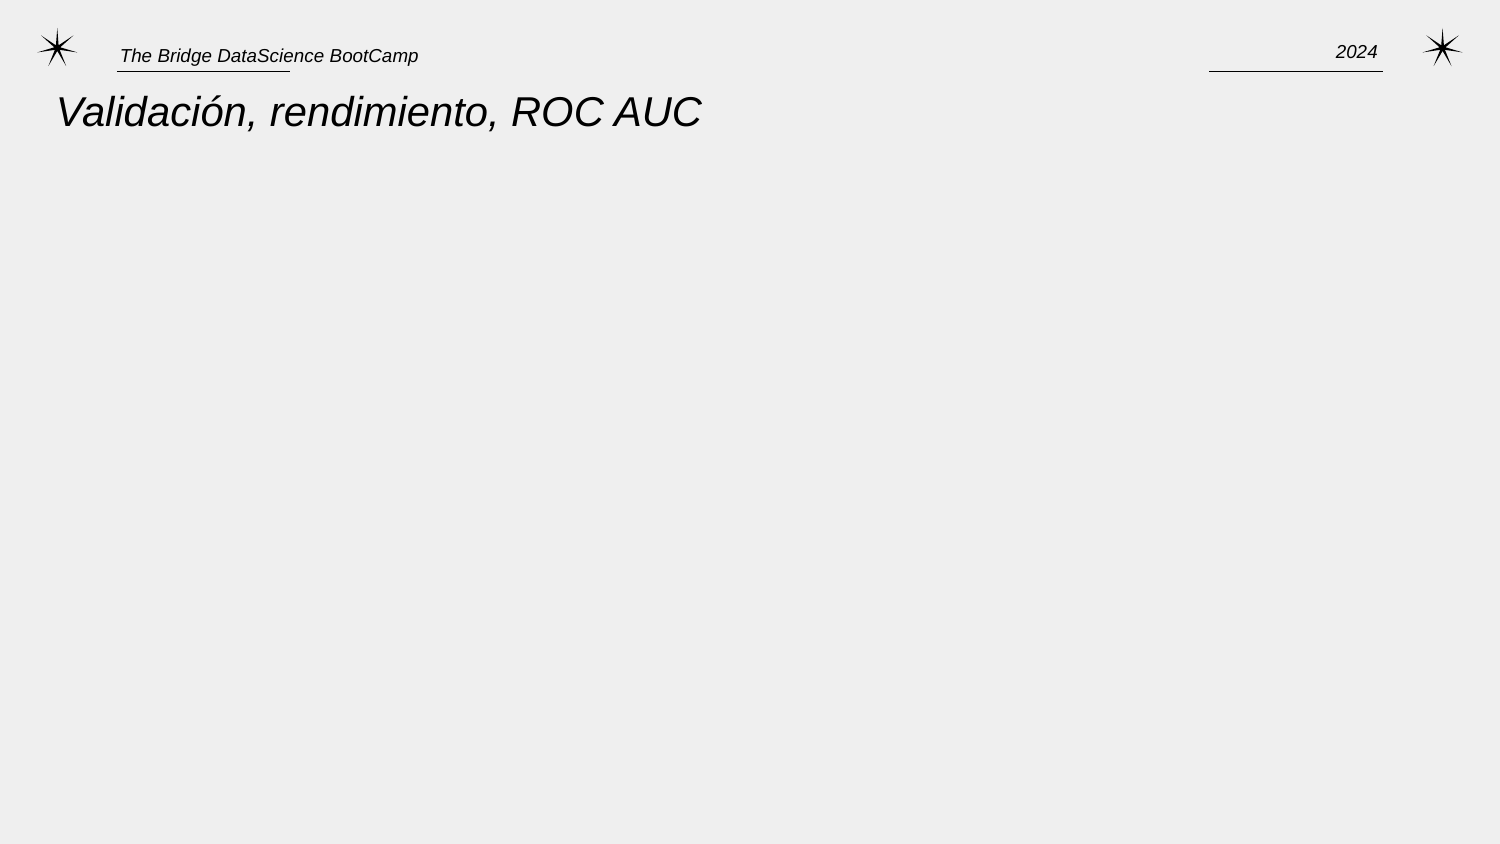

2024
The Bridge DataScience BootCamp
Validación, rendimiento, ROC AUC